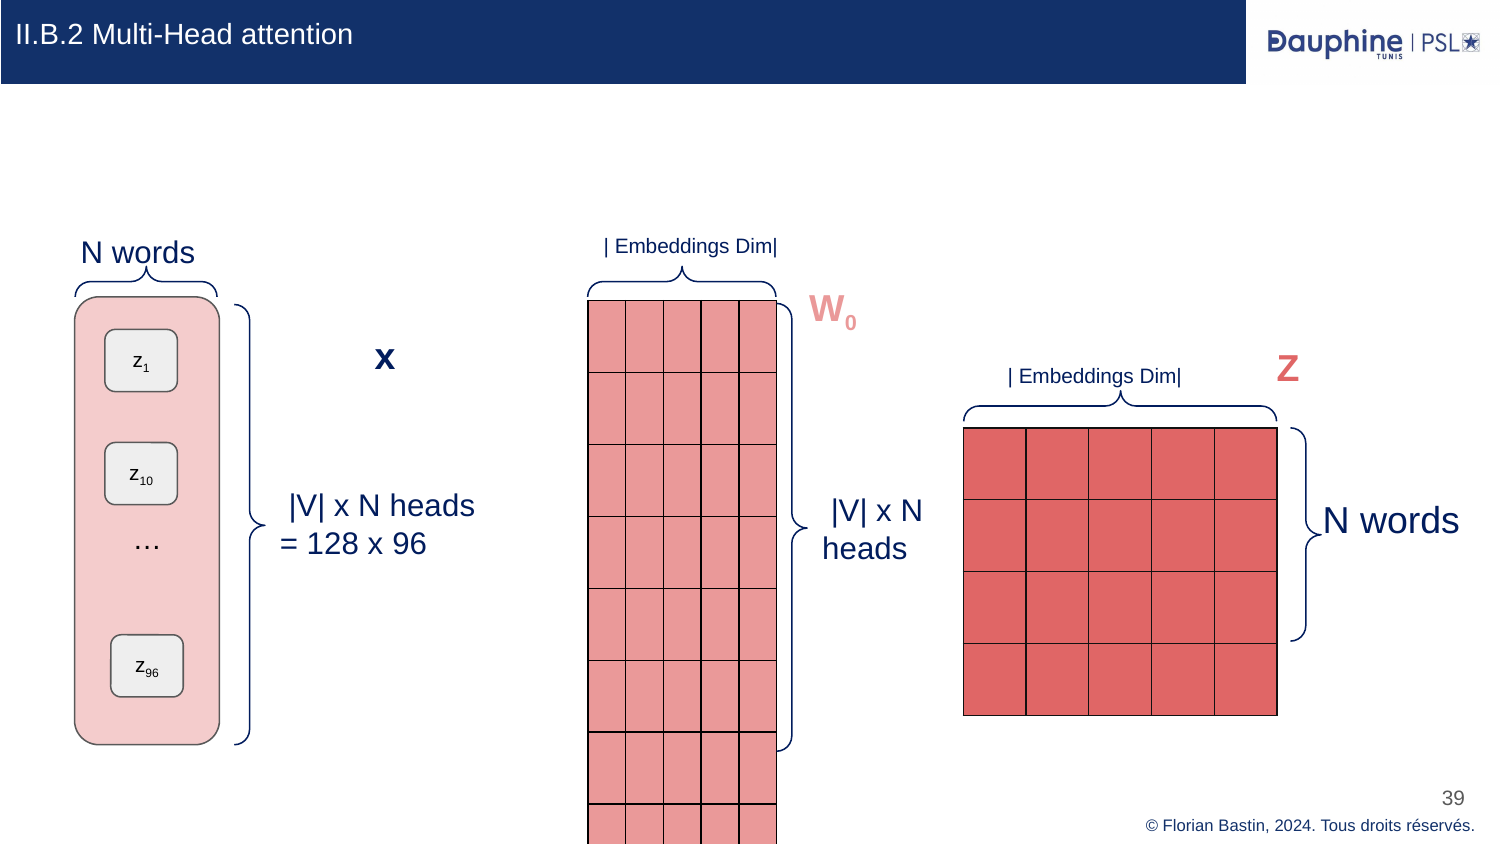

# II.B.2 Multi-Head attention

N words
| Embeddings Dim|

W0

…
|  |  |  |  |  |
| --- | --- | --- | --- | --- |
|  |  |  |  |  |
|  |  |  |  |  |
|  |  |  |  |  |
|  |  |  |  |  |
|  |  |  |  |  |
|  |  |  |  |  |
|  |  |  |  |  |
|  |  |  |  |  |
|  |  |  |  |  |

x
z1
Z
| Embeddings Dim|

|  |  |  |  |  |
| --- | --- | --- | --- | --- |
|  |  |  |  |  |
|  |  |  |  |  |
|  |  |  |  |  |
z10
 |V| x N heads
= 128 x 96
 |V| x N heads
N words
z96
39